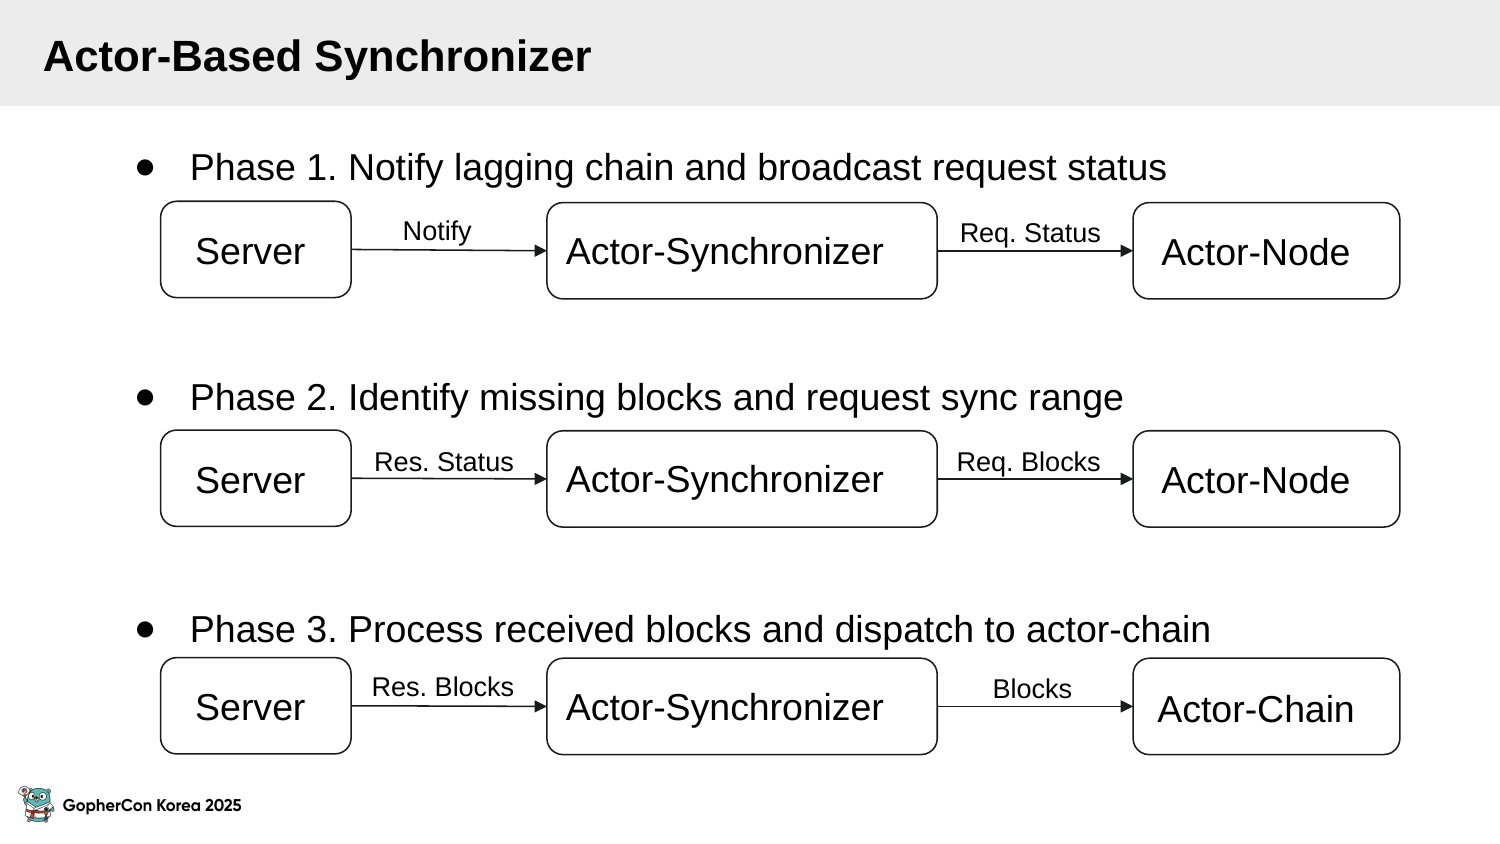

Actor-Based Synchronizer
Phase 1. Notify lagging chain and broadcast request status
Notify
Req. Status

Actor-Synchronizer
Server
Actor-Node
Phase 2. Identify missing blocks and request sync range
Req. Blocks
Res. Status

Actor-Synchronizer
Server
Actor-Node
Phase 3. Process received blocks and dispatch to actor-chain
Res. Blocks
Blocks

Actor-Synchronizer
Server
Actor-Chain